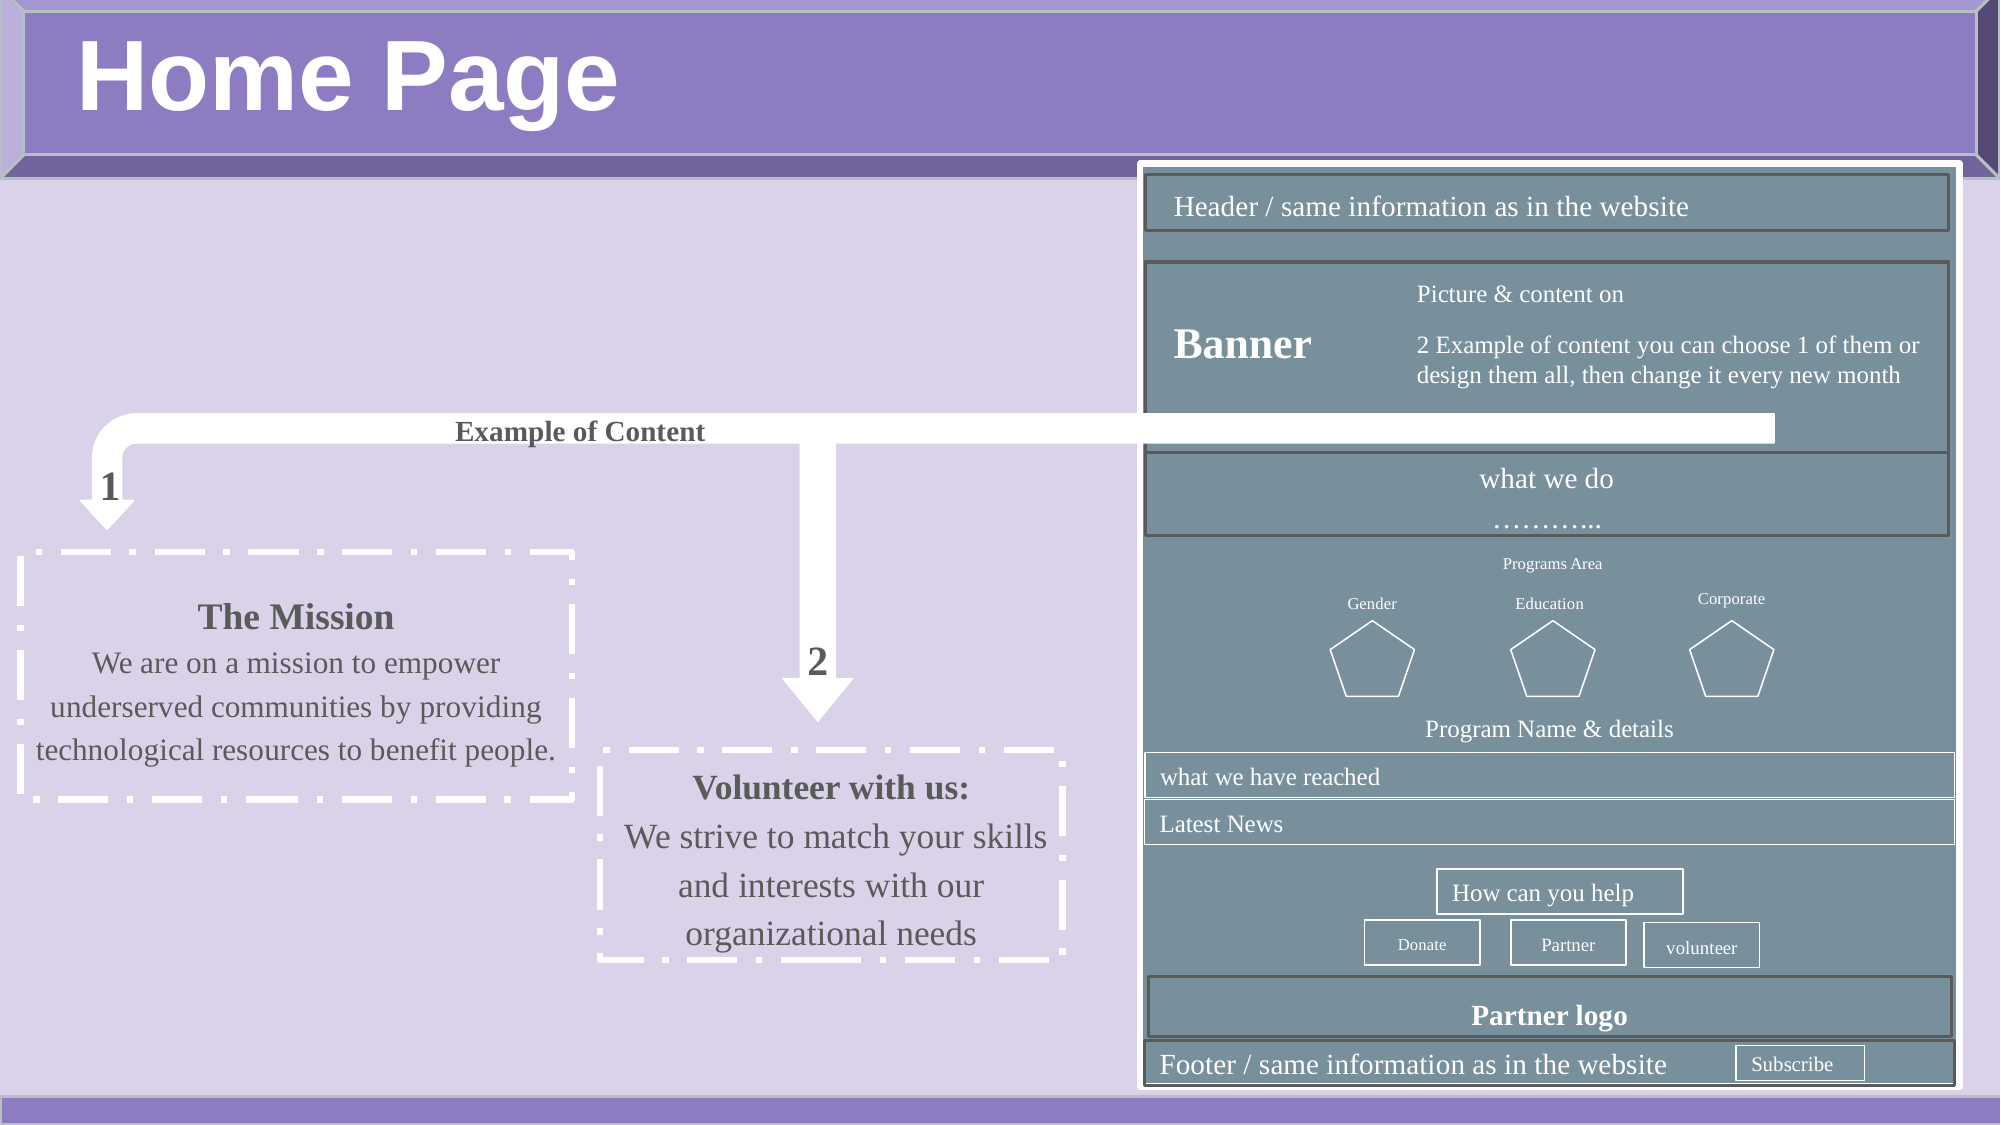

Home Page

Header / same information as in the website

Picture & content on
Banner
2 Example of content you can choose 1 of them or design them all, then change it every new month
Example of Content
1
what we do
………...

Programs Area
The Mission
We are on a mission to empower underserved communities by providing technological resources to benefit people.
Corporate
Gender
Education
2

Program Name & details
Volunteer with us:
 We strive to match your skills and interests with our organizational needs
what we have reached
Latest News
How can you help
Donate
Partner
volunteer
Partner logo

Footer / same information as in the website

Subscribe